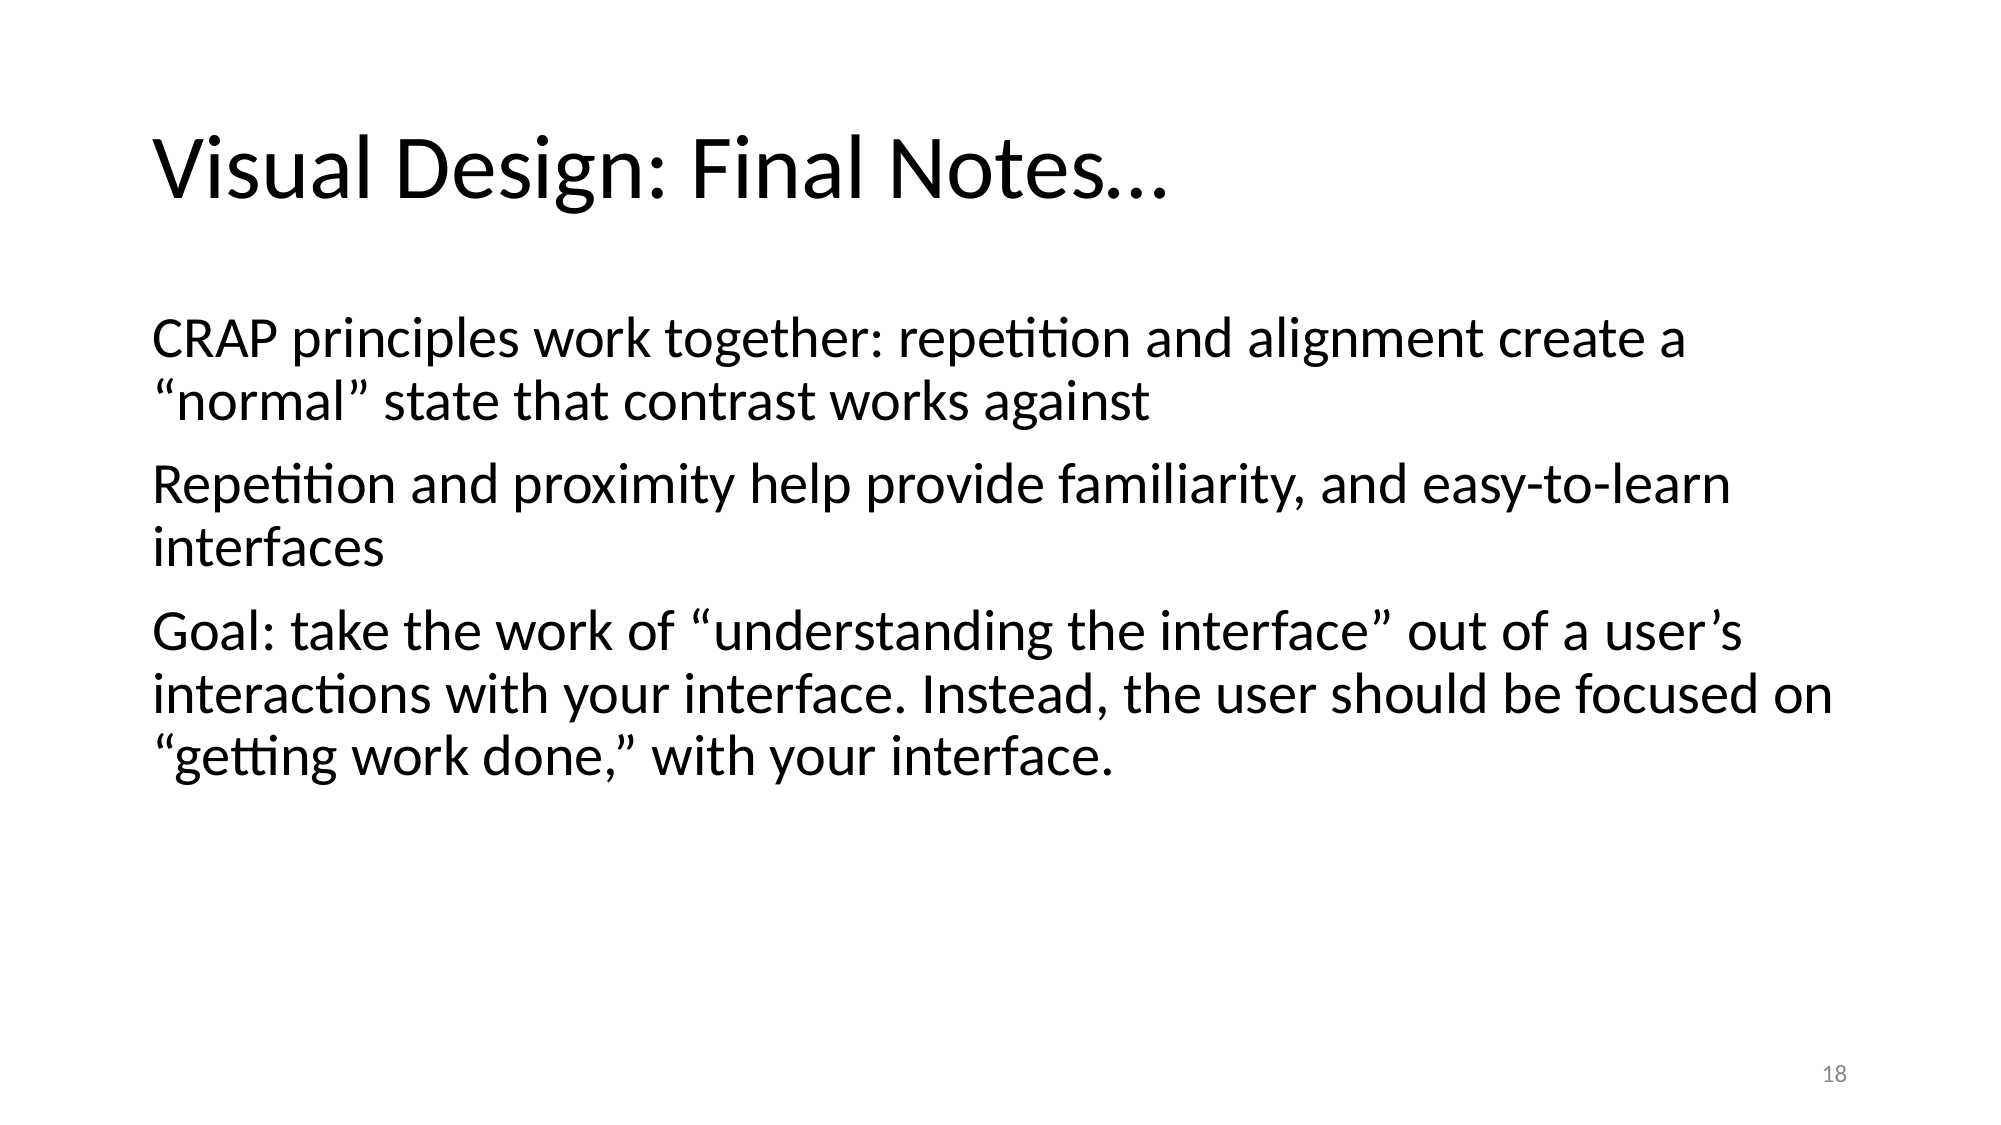

# Visual Design: Final Notes…
CRAP principles work together: repetition and alignment create a “normal” state that contrast works against
Repetition and proximity help provide familiarity, and easy-to-learn interfaces
Goal: take the work of “understanding the interface” out of a user’s interactions with your interface. Instead, the user should be focused on “getting work done,” with your interface.
18